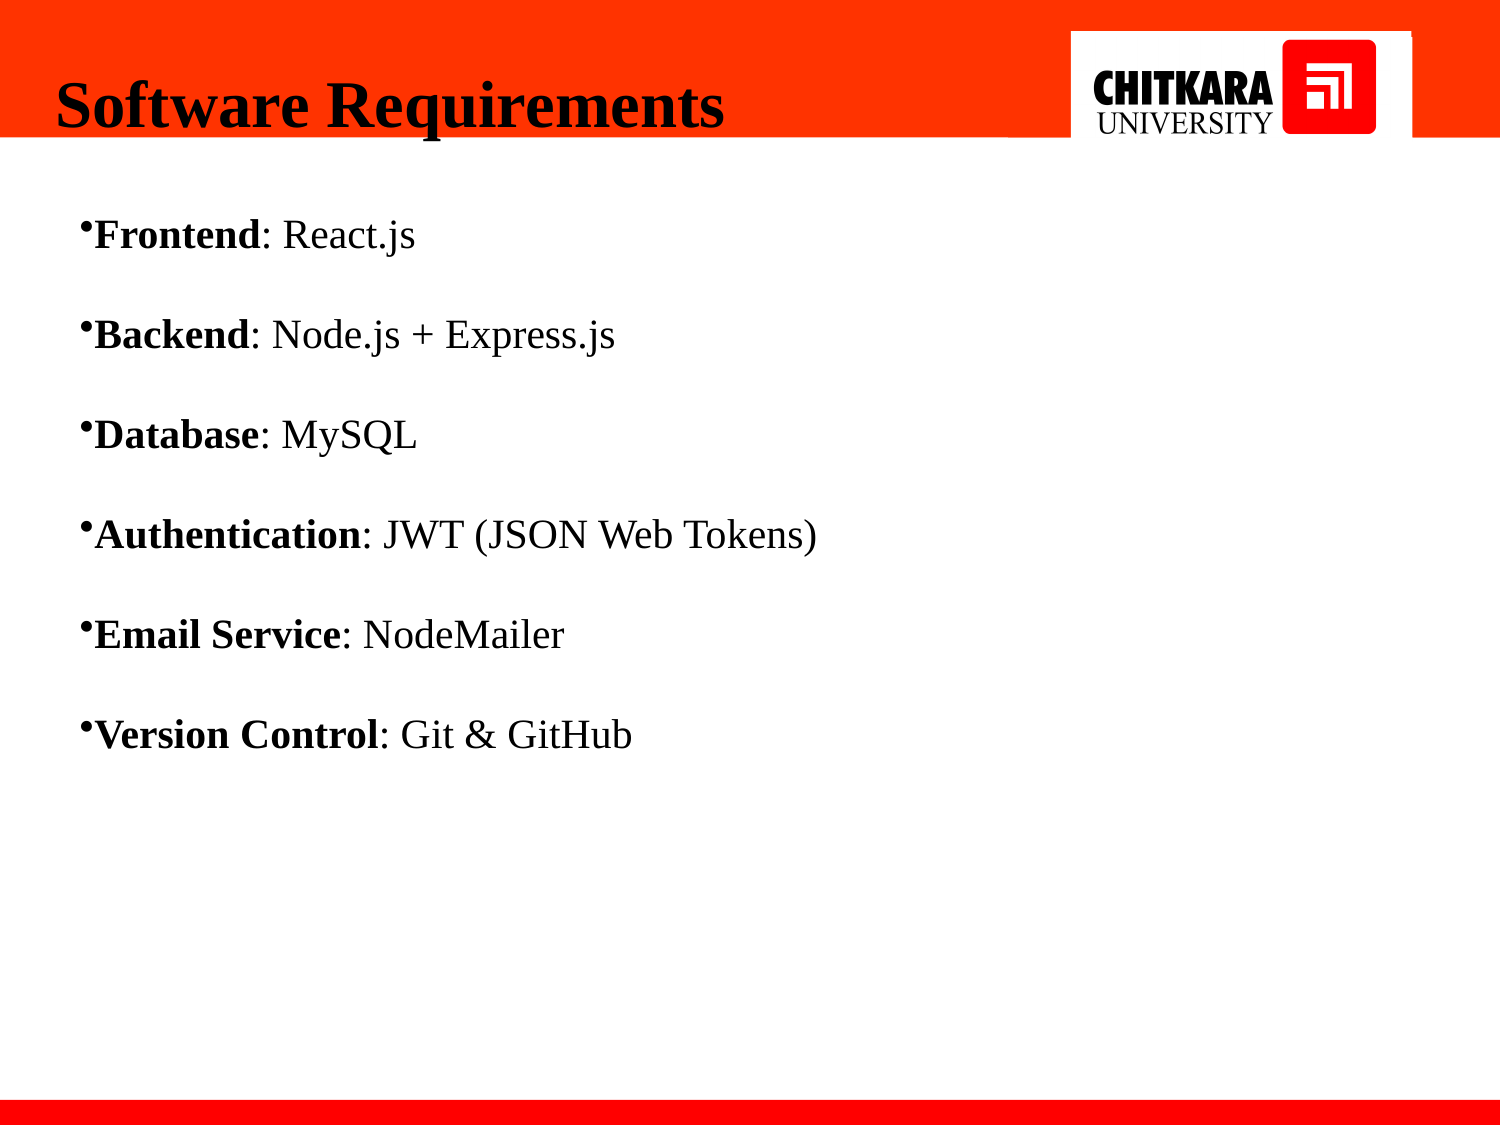

Software Requirements
Frontend: React.js
Backend: Node.js + Express.js
Database: MySQL
Authentication: JWT (JSON Web Tokens)
Email Service: NodeMailer
Version Control: Git & GitHub